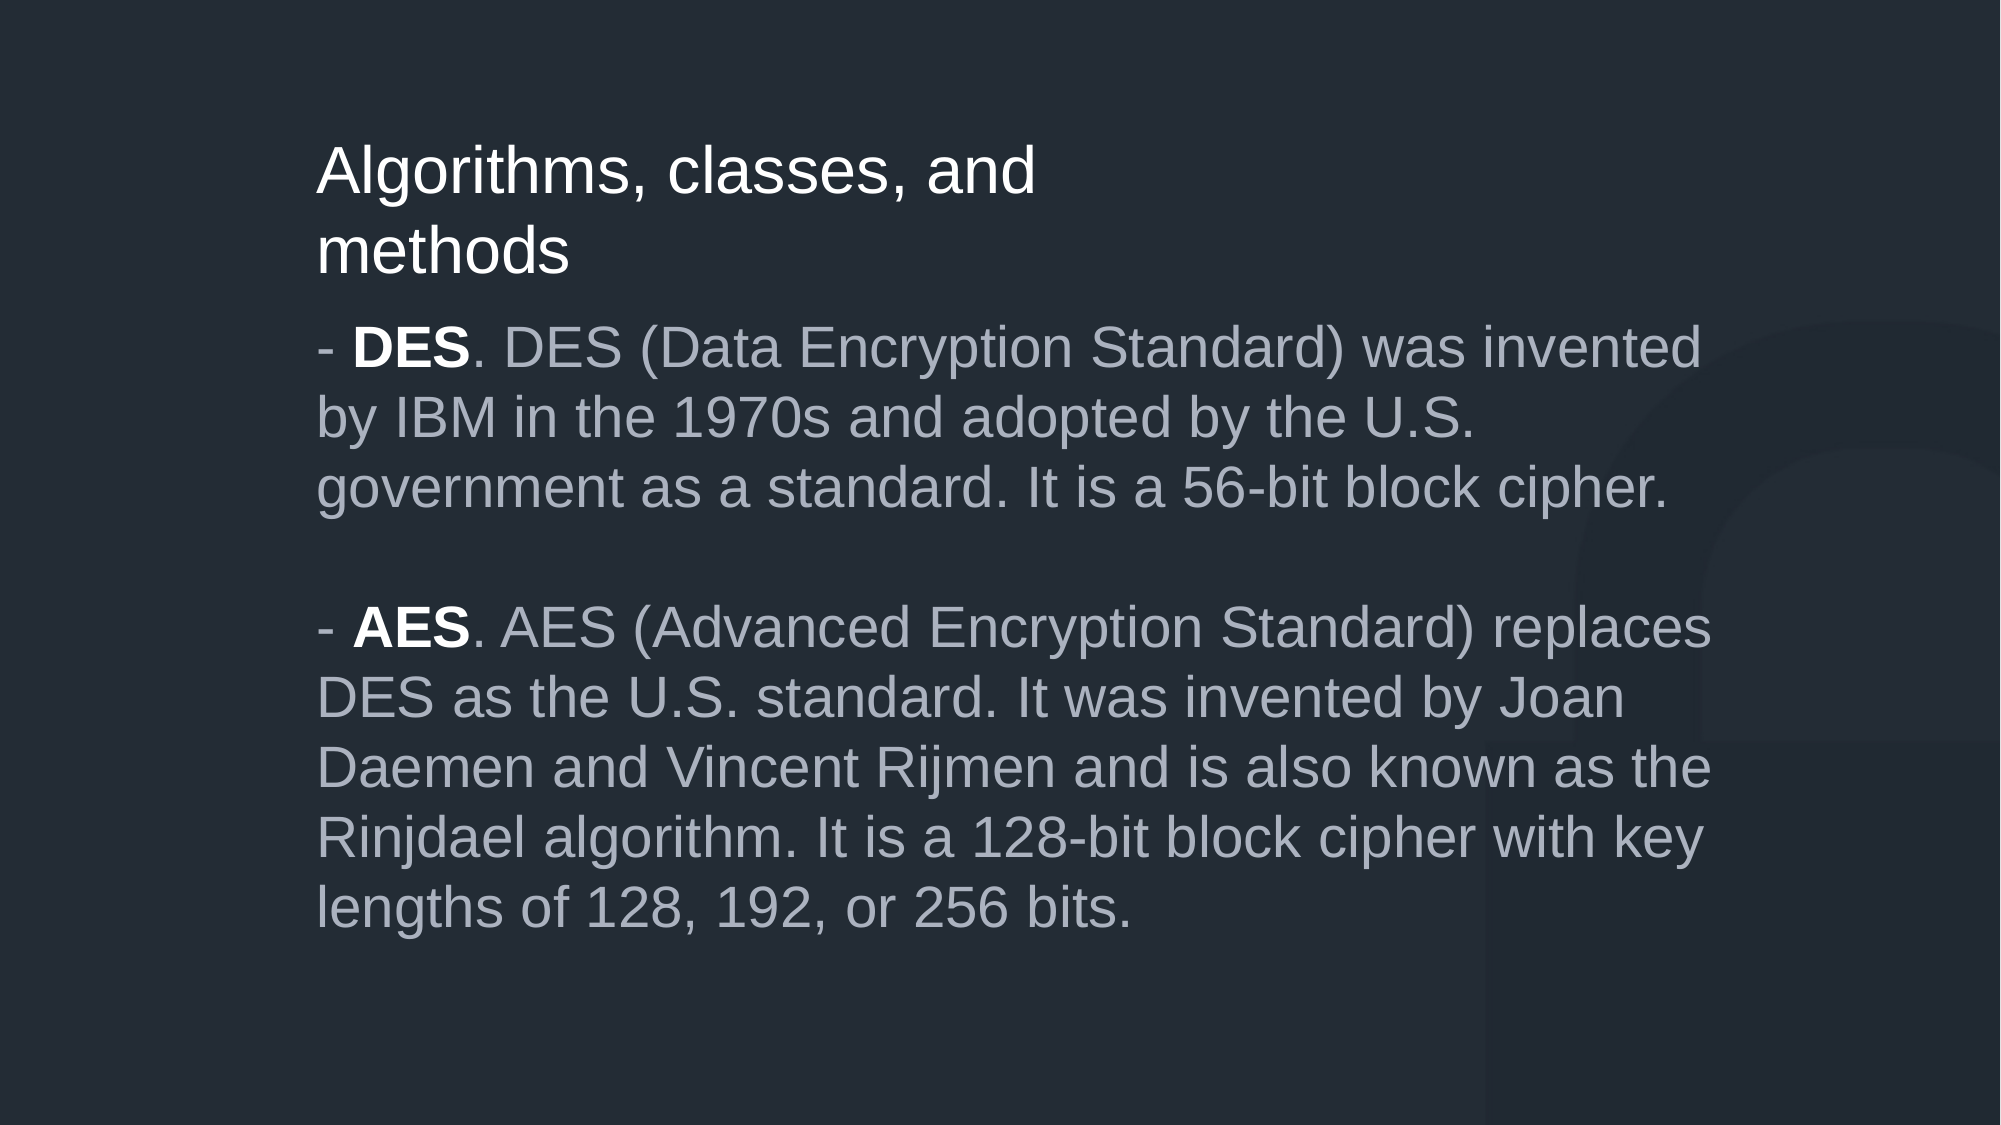

Algorithms, classes, and methods
- DES. DES (Data Encryption Standard) was invented by IBM in the 1970s and adopted by the U.S. government as a standard. It is a 56-bit block cipher.

- AES. AES (Advanced Encryption Standard) replaces DES as the U.S. standard. It was invented by Joan Daemen and Vincent Rijmen and is also known as the Rinjdael algorithm. It is a 128-bit block cipher with key lengths of 128, 192, or 256 bits.